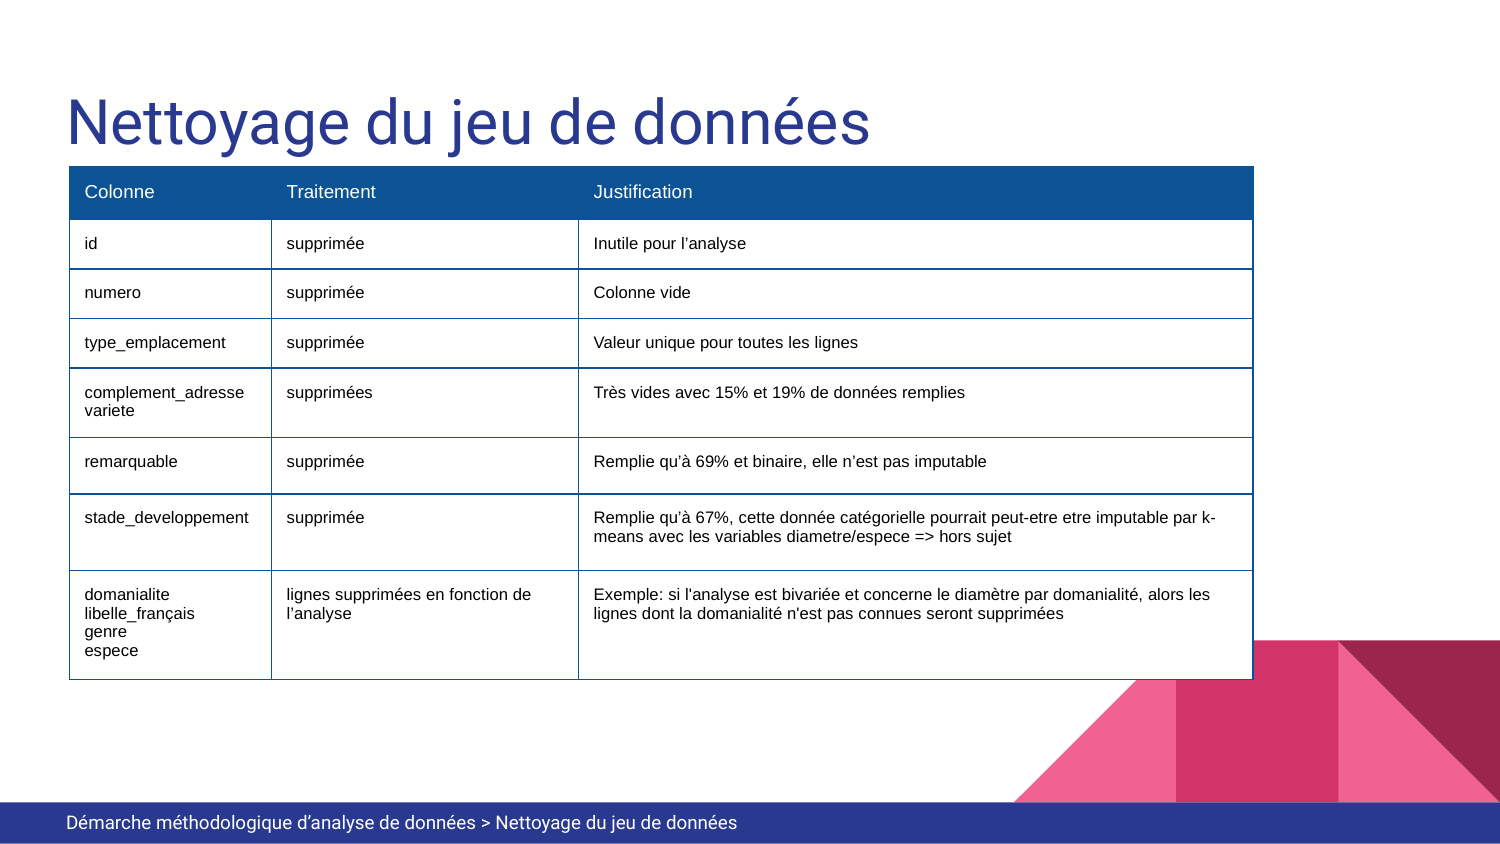

# Nettoyage du jeu de données
| Colonne | Traitement | Justification |
| --- | --- | --- |
| id | supprimée | Inutile pour l’analyse |
| numero | supprimée | Colonne vide |
| type\_emplacement | supprimée | Valeur unique pour toutes les lignes |
| complement\_adresse variete | supprimées | Très vides avec 15% et 19% de données remplies |
| remarquable | supprimée | Remplie qu’à 69% et binaire, elle n’est pas imputable |
| stade\_developpement | supprimée | Remplie qu’à 67%, cette donnée catégorielle pourrait peut-etre etre imputable par k-means avec les variables diametre/espece => hors sujet |
| domanialite libelle\_français genre espece | lignes supprimées en fonction de l’analyse | Exemple: si l'analyse est bivariée et concerne le diamètre par domanialité, alors les lignes dont la domanialité n'est pas connues seront supprimées |
Démarche méthodologique d’analyse de données > Nettoyage du jeu de données